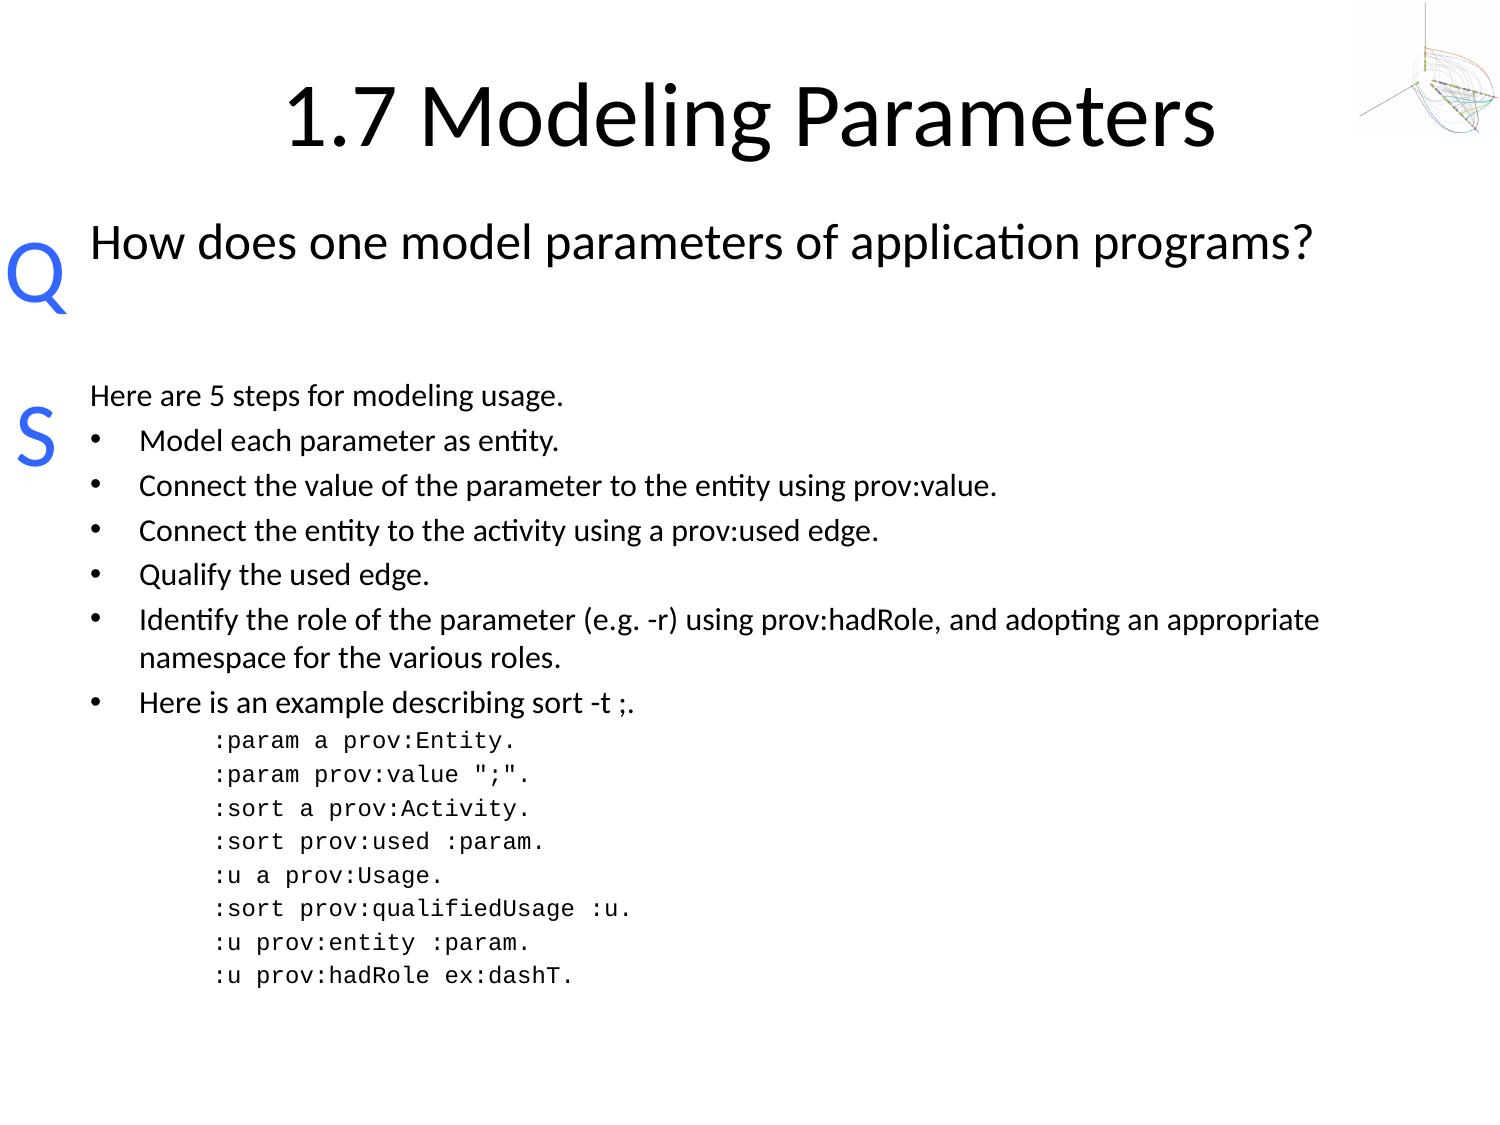

# 1.7 Modeling Parameters
How does one model parameters of application programs?
Here are 5 steps for modeling usage.
Model each parameter as entity.
Connect the value of the parameter to the entity using prov:value.
Connect the entity to the activity using a prov:used edge.
Qualify the used edge.
Identify the role of the parameter (e.g. -r) using prov:hadRole, and adopting an appropriate namespace for the various roles.
Here is an example describing sort -t ;.
:param a prov:Entity.
:param prov:value ";".
:sort a prov:Activity.
:sort prov:used :param.
:u a prov:Usage.
:sort prov:qualifiedUsage :u.
:u prov:entity :param.
:u prov:hadRole ex:dashT.